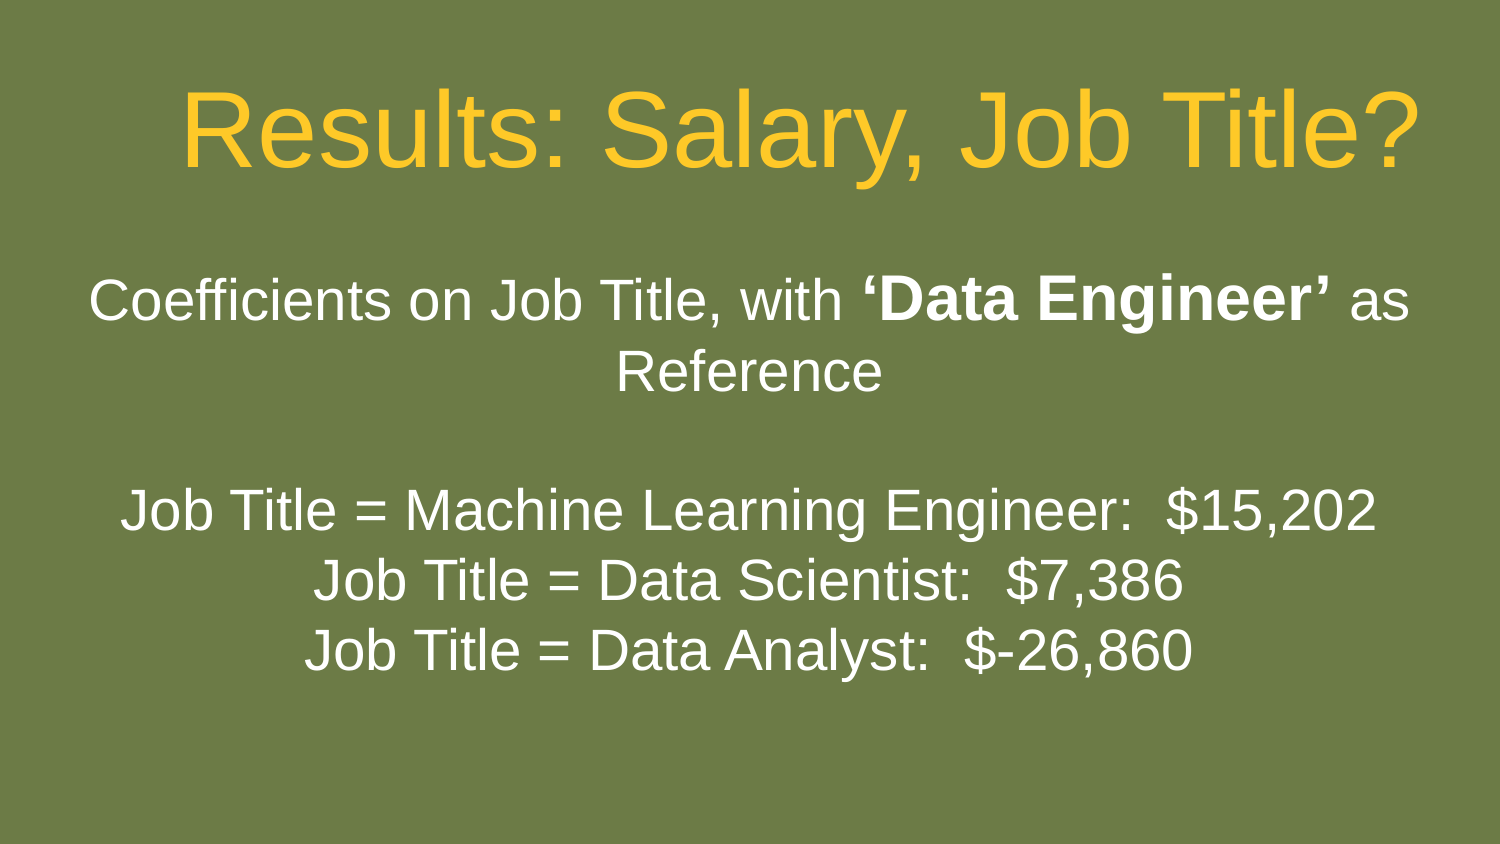

# Results: Salary, Job Title?
Coefficients on Job Title, with ‘Data Engineer’ as Reference

Job Title = Machine Learning Engineer:  $15,202
Job Title = Data Scientist:  $7,386
Job Title = Data Analyst:  $-26,860